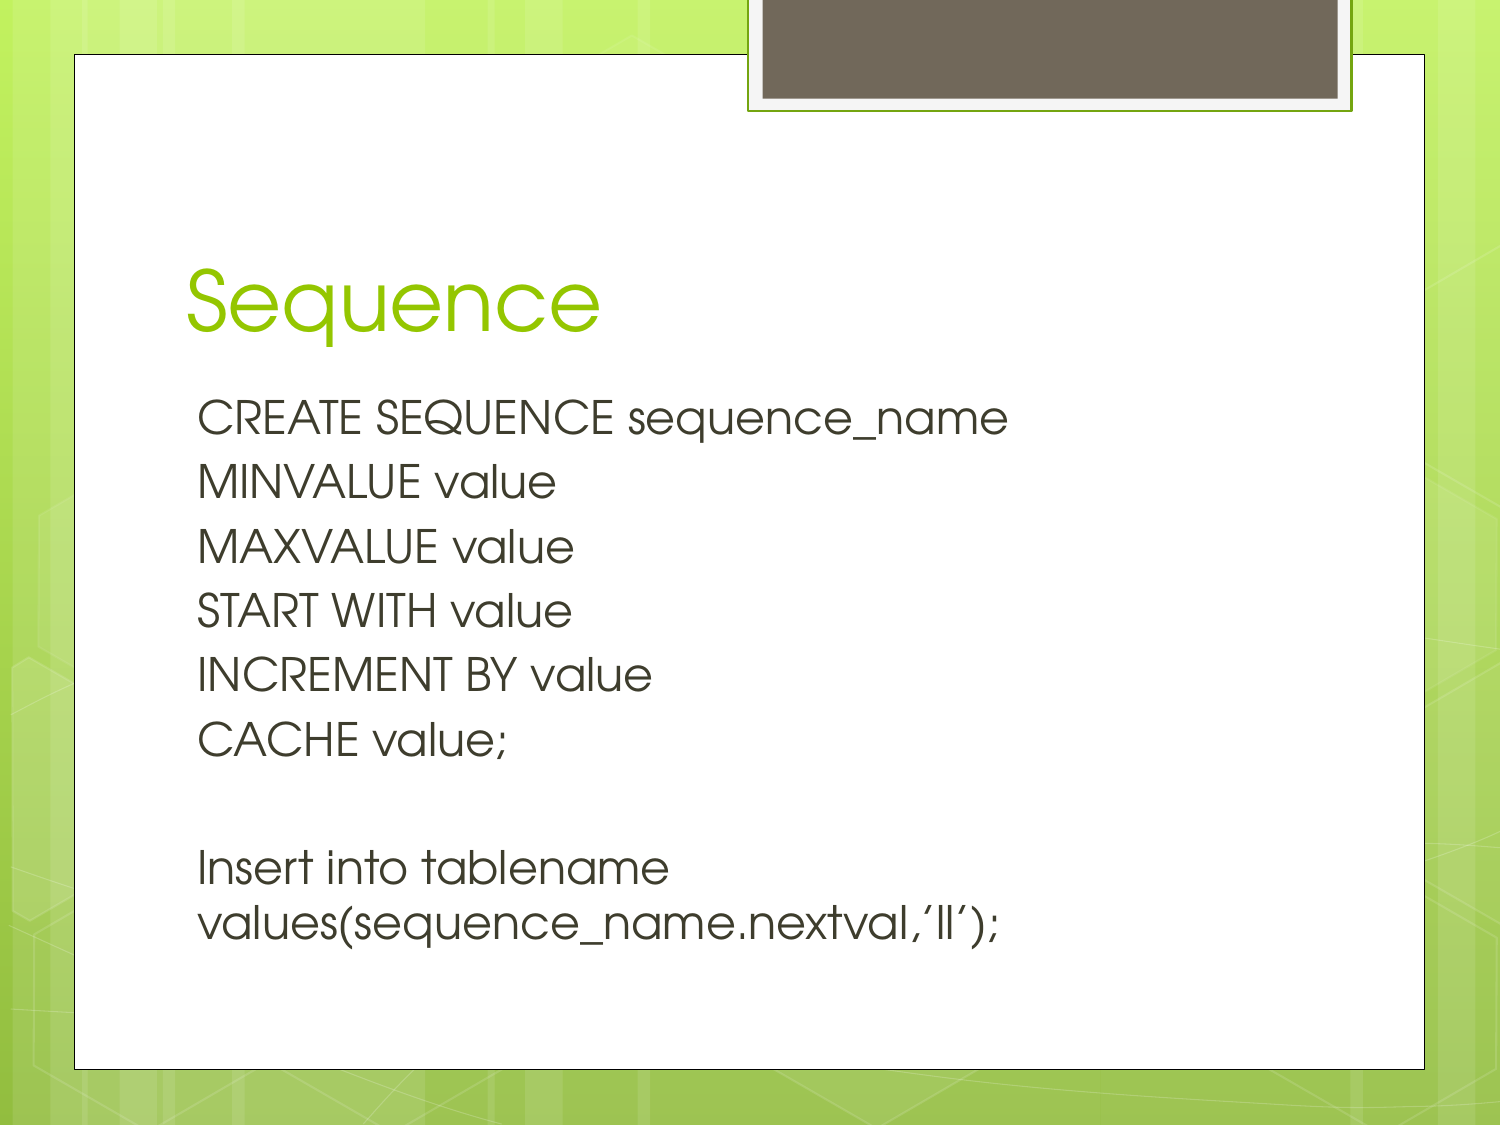

# Sequence
CREATE SEQUENCE sequence_name
MINVALUE value
MAXVALUE value
START WITH value
INCREMENT BY value
CACHE value;

Insert into tablename values(sequence_name.nextval,’ll’);